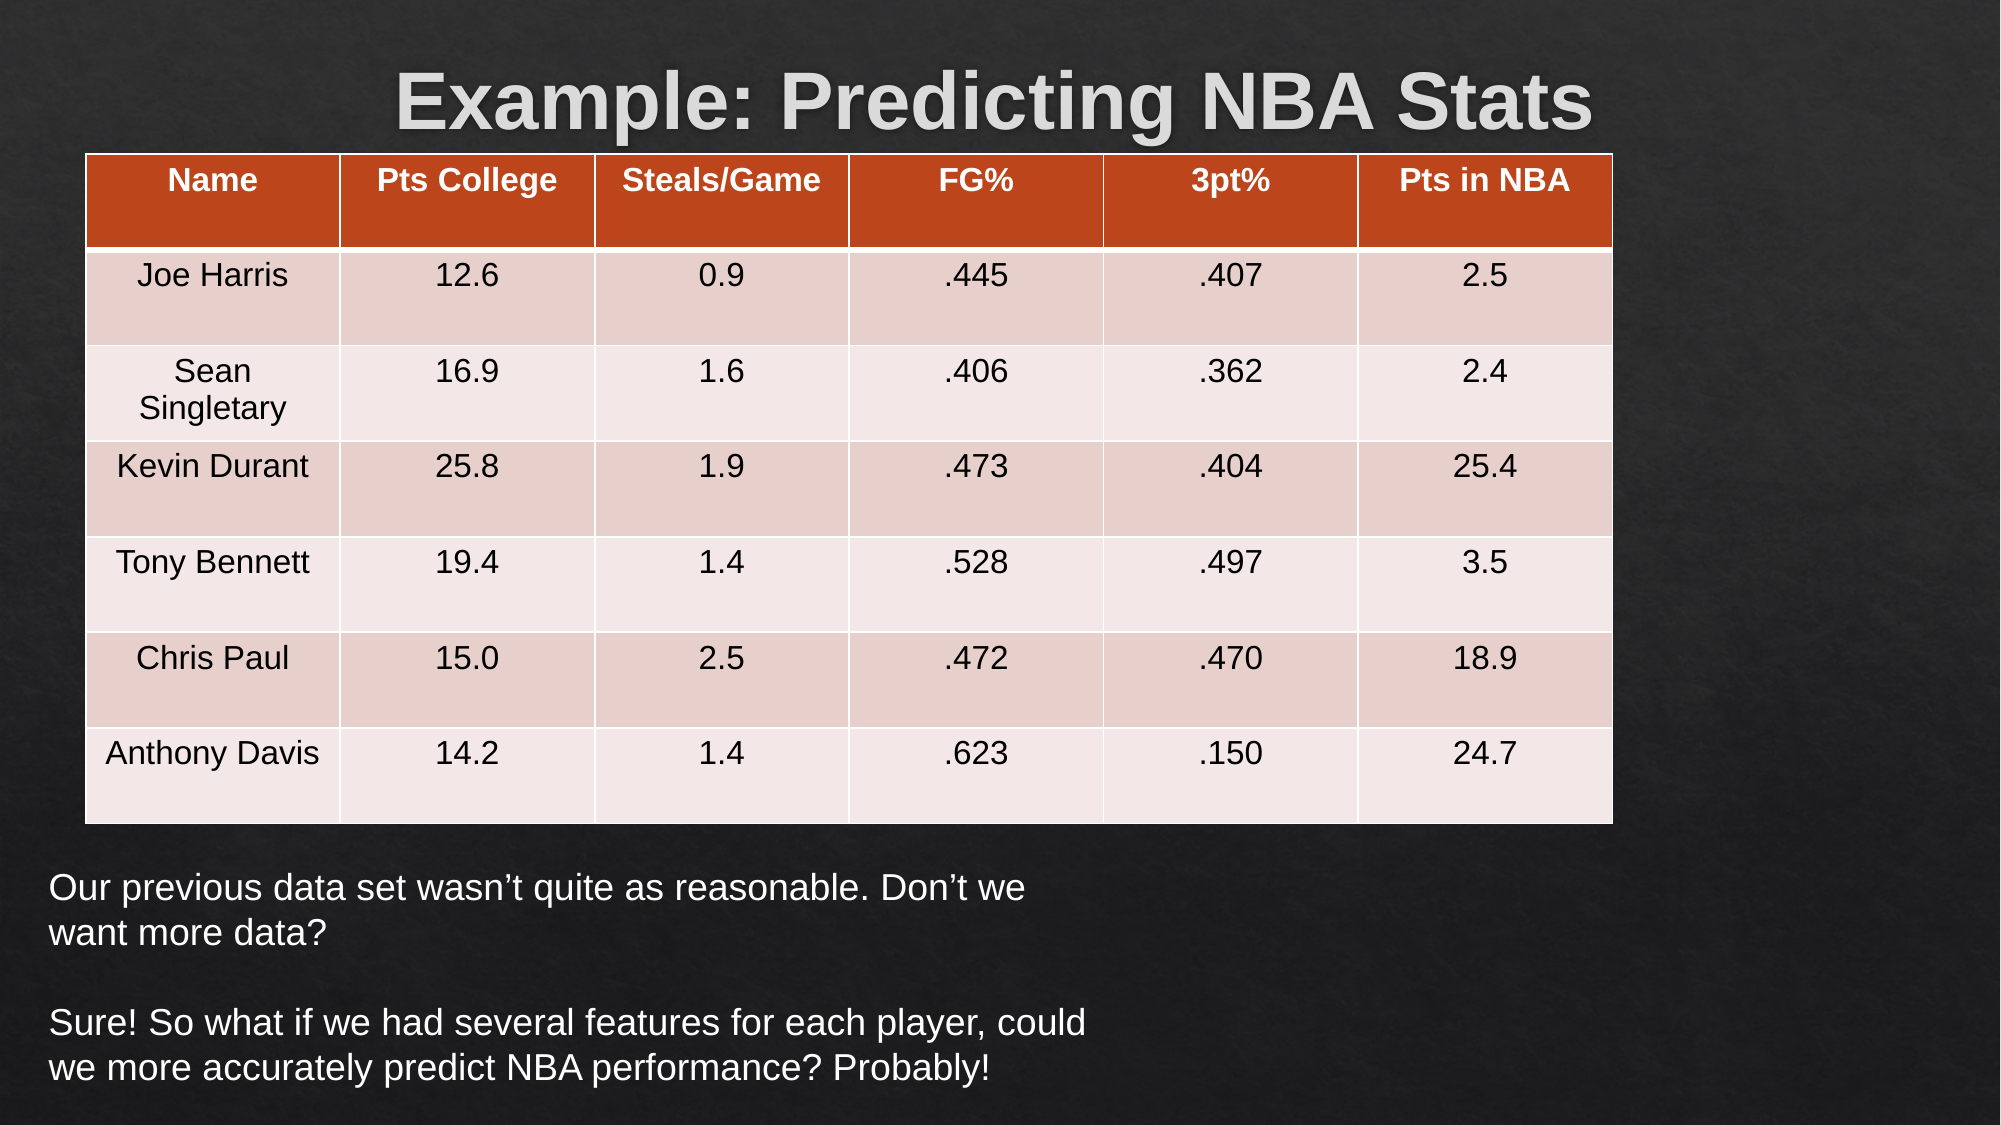

Example: Predicting NBA Stats
| Name | Pts College | Steals/Game | FG% | 3pt% | Pts in NBA |
| --- | --- | --- | --- | --- | --- |
| Joe Harris | 12.6 | 0.9 | .445 | .407 | 2.5 |
| Sean Singletary | 16.9 | 1.6 | .406 | .362 | 2.4 |
| Kevin Durant | 25.8 | 1.9 | .473 | .404 | 25.4 |
| Tony Bennett | 19.4 | 1.4 | .528 | .497 | 3.5 |
| Chris Paul | 15.0 | 2.5 | .472 | .470 | 18.9 |
| Anthony Davis | 14.2 | 1.4 | .623 | .150 | 24.7 |
Our previous data set wasn’t quite as reasonable. Don’t we want more data?

Sure! So what if we had several features for each player, could we more accurately predict NBA performance? Probably!